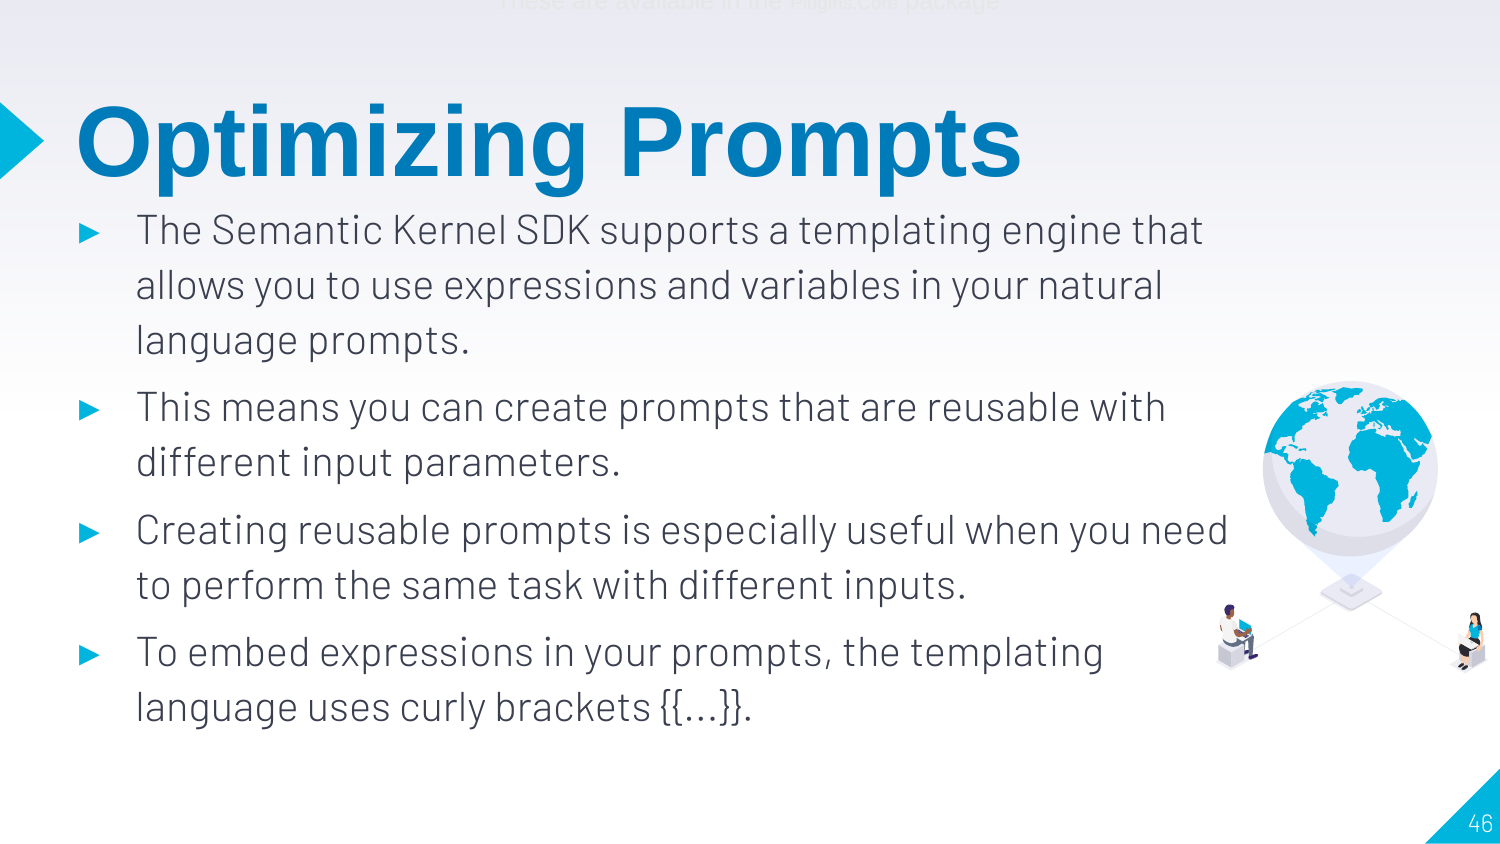

These are available in the Plugins.Core package
# Optimizing Prompts
The Semantic Kernel SDK supports a templating engine that allows you to use expressions and variables in your natural language prompts.
This means you can create prompts that are reusable with different input parameters.
Creating reusable prompts is especially useful when you need to perform the same task with different inputs.
To embed expressions in your prompts, the templating language uses curly brackets {{...}}.

46